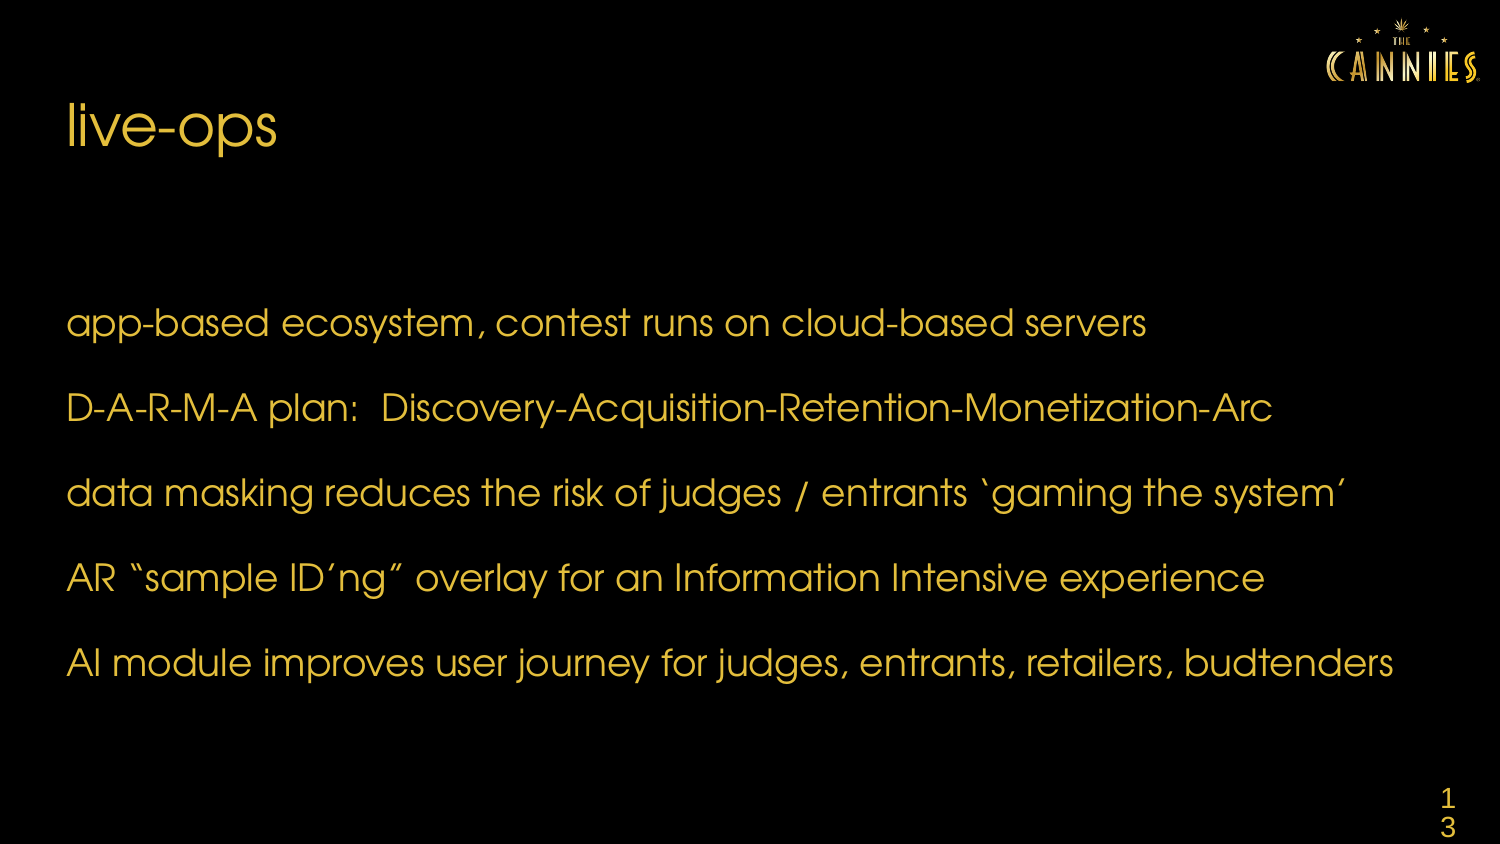

# live-ops
app-based ecosystem, contest runs on cloud-based servers
D-A-R-M-A plan:  Discovery-Acquisition-Retention-Monetization-Arc
data masking reduces the risk of judges / entrants ‘gaming the system’
AR “sample ID’ng” overlay for an Information Intensive experience
AI module improves user journey for judges, entrants, retailers, budtenders
13